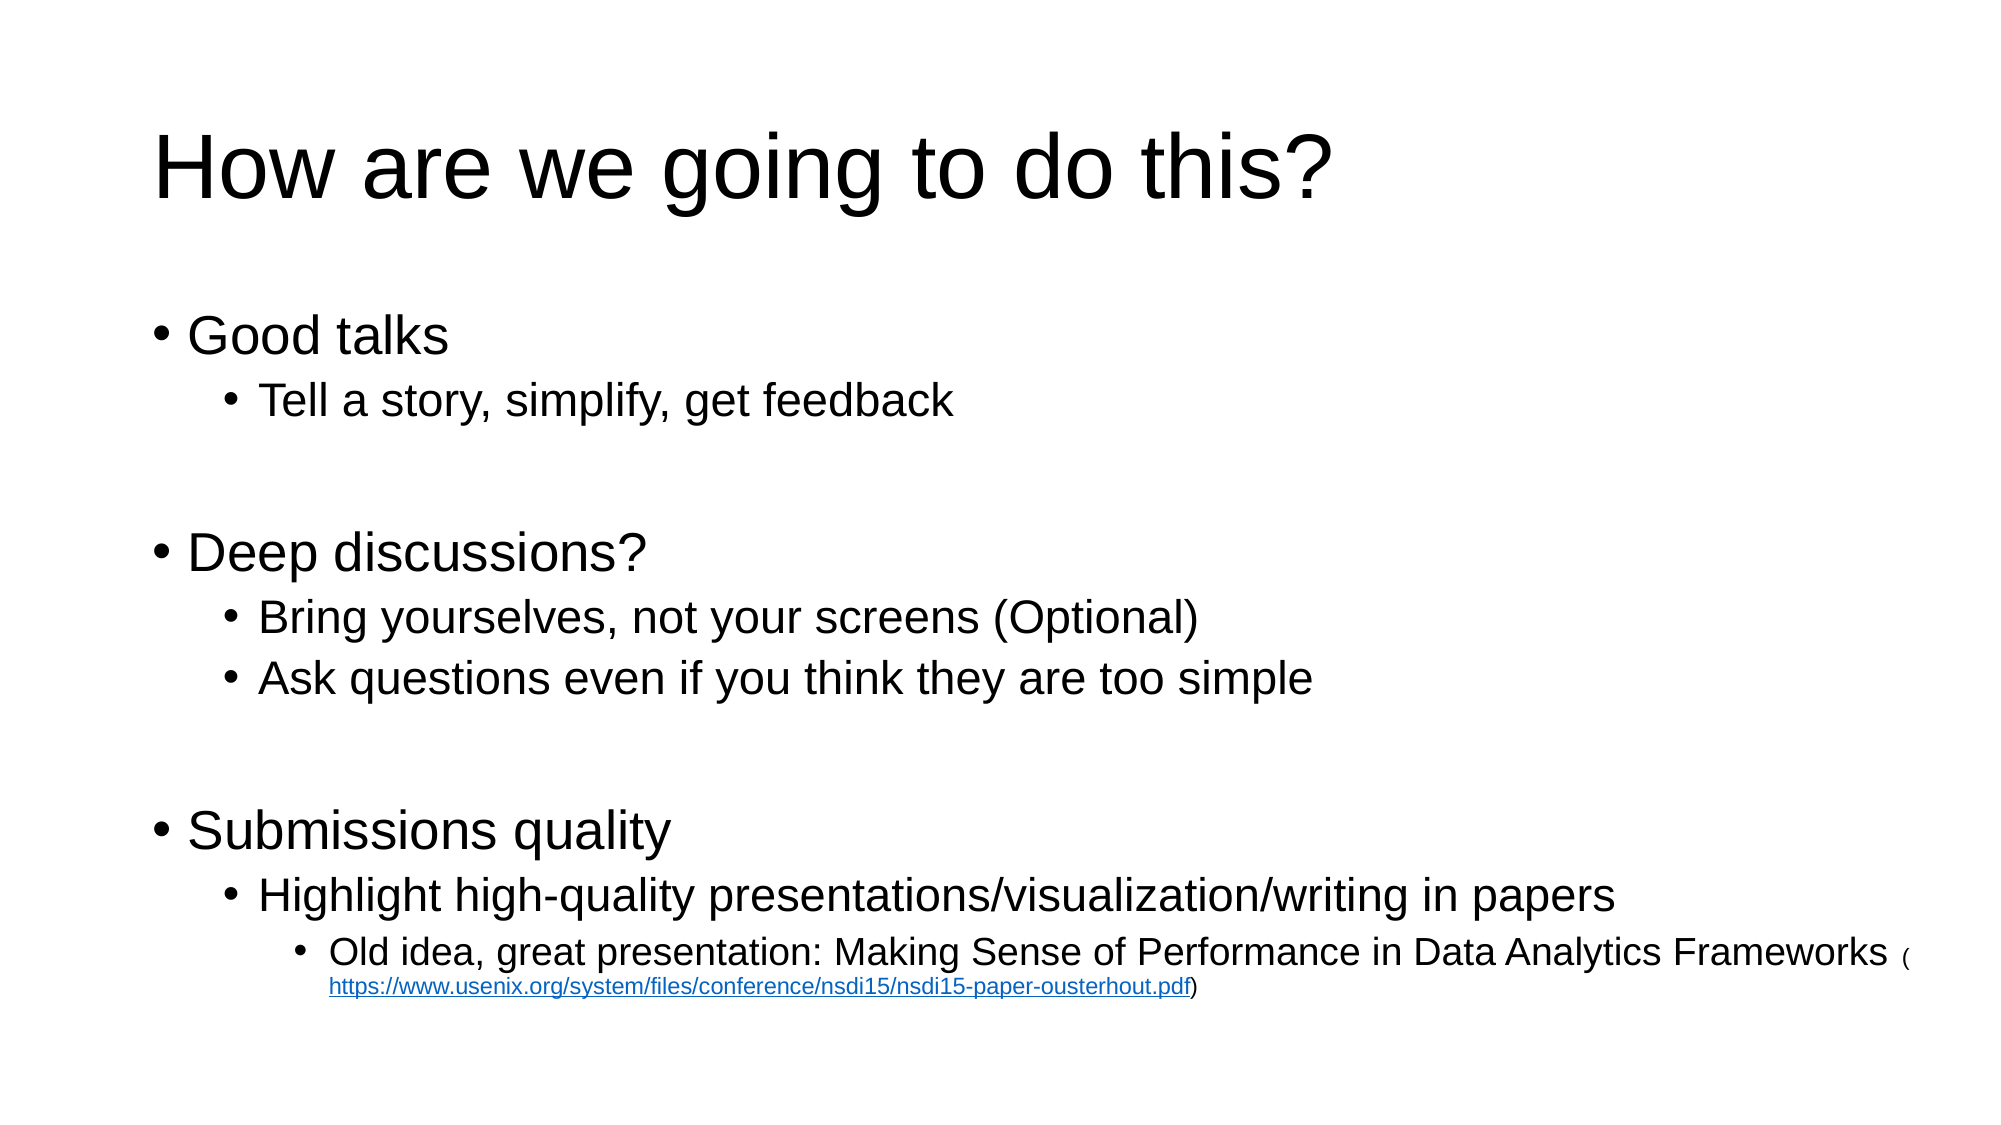

# How are we going to do this?
Good talks
Tell a story, simplify, get feedback

Deep discussions?
Bring yourselves, not your screens (Optional)
Ask questions even if you think they are too simple

Submissions quality
Highlight high-quality presentations/visualization/writing in papers
Old idea, great presentation: Making Sense of Performance in Data Analytics Frameworks (https://www.usenix.org/system/files/conference/nsdi15/nsdi15-paper-ousterhout.pdf)